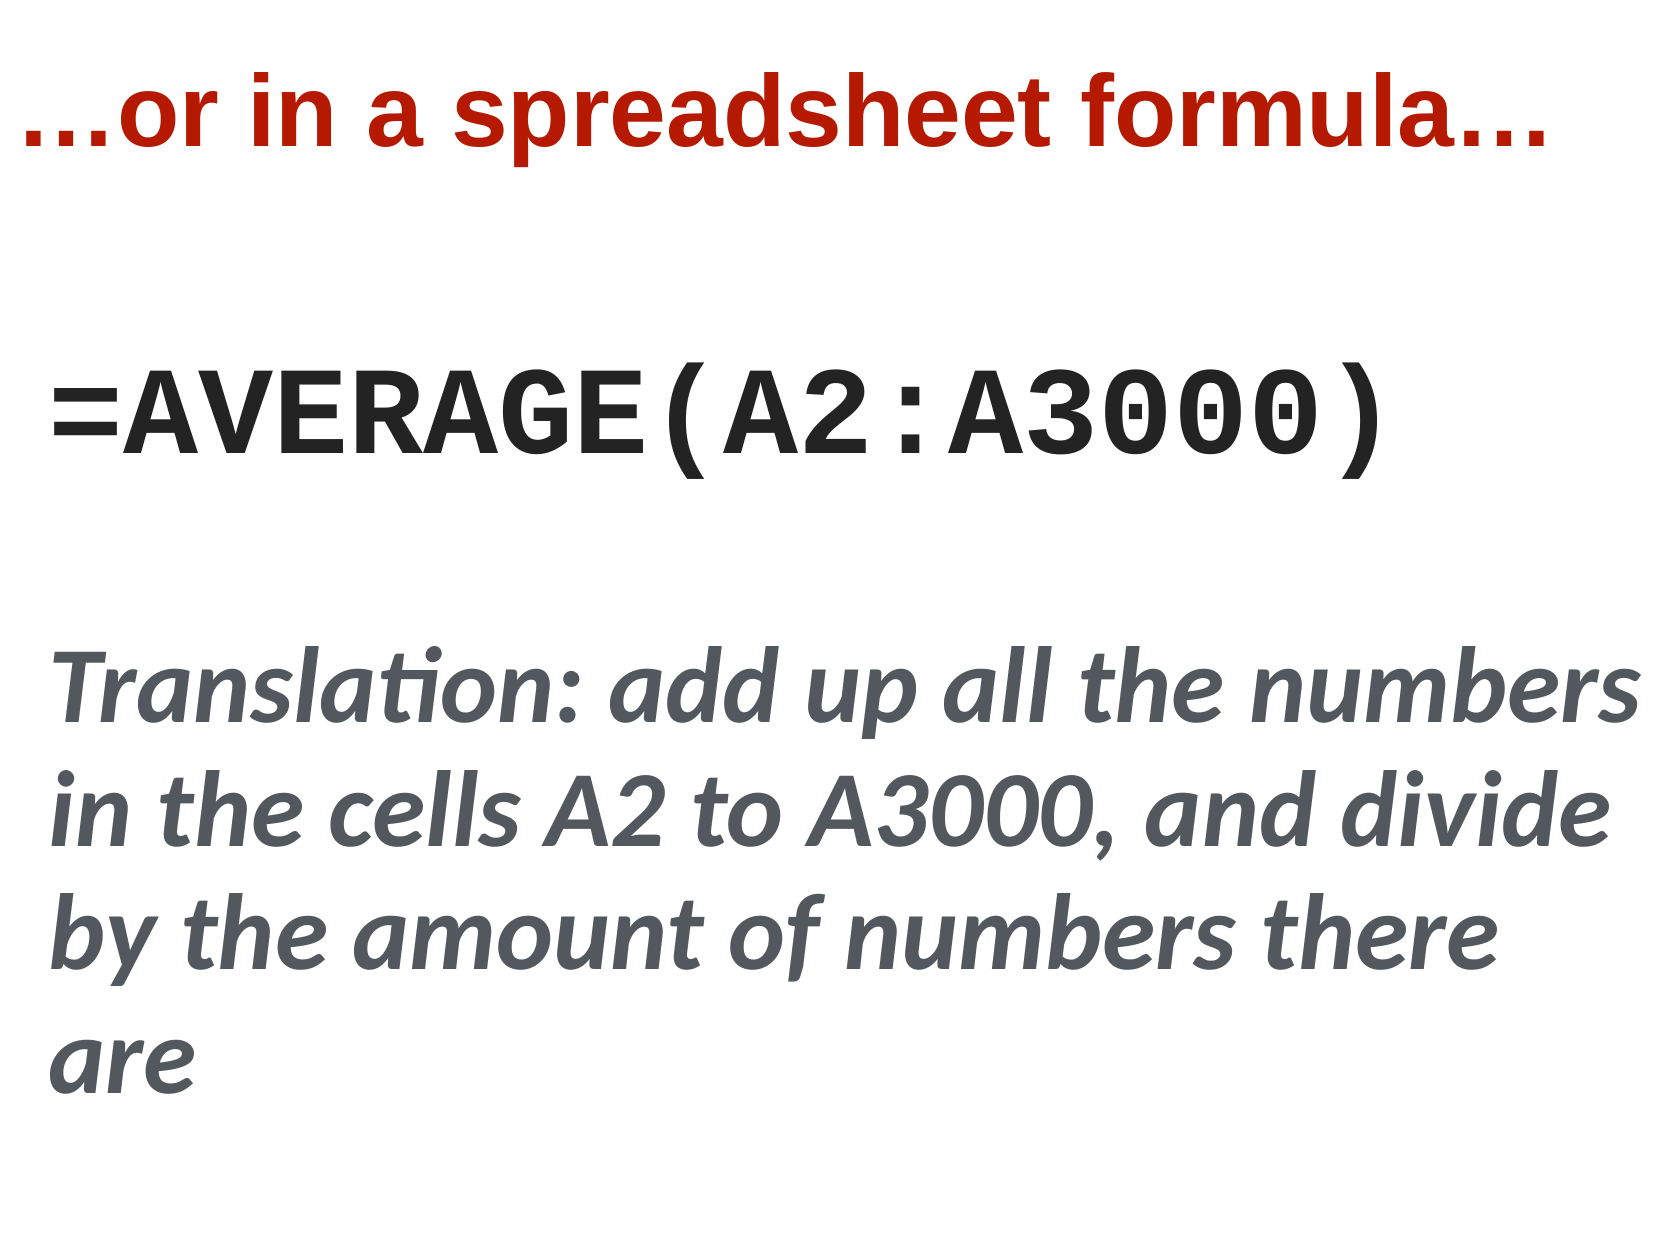

…or in a spreadsheet formula…

=AVERAGE(A2:A3000)

Translation: add up all the numbers in the cells A2 to A3000, and divide by the amount of numbers there are